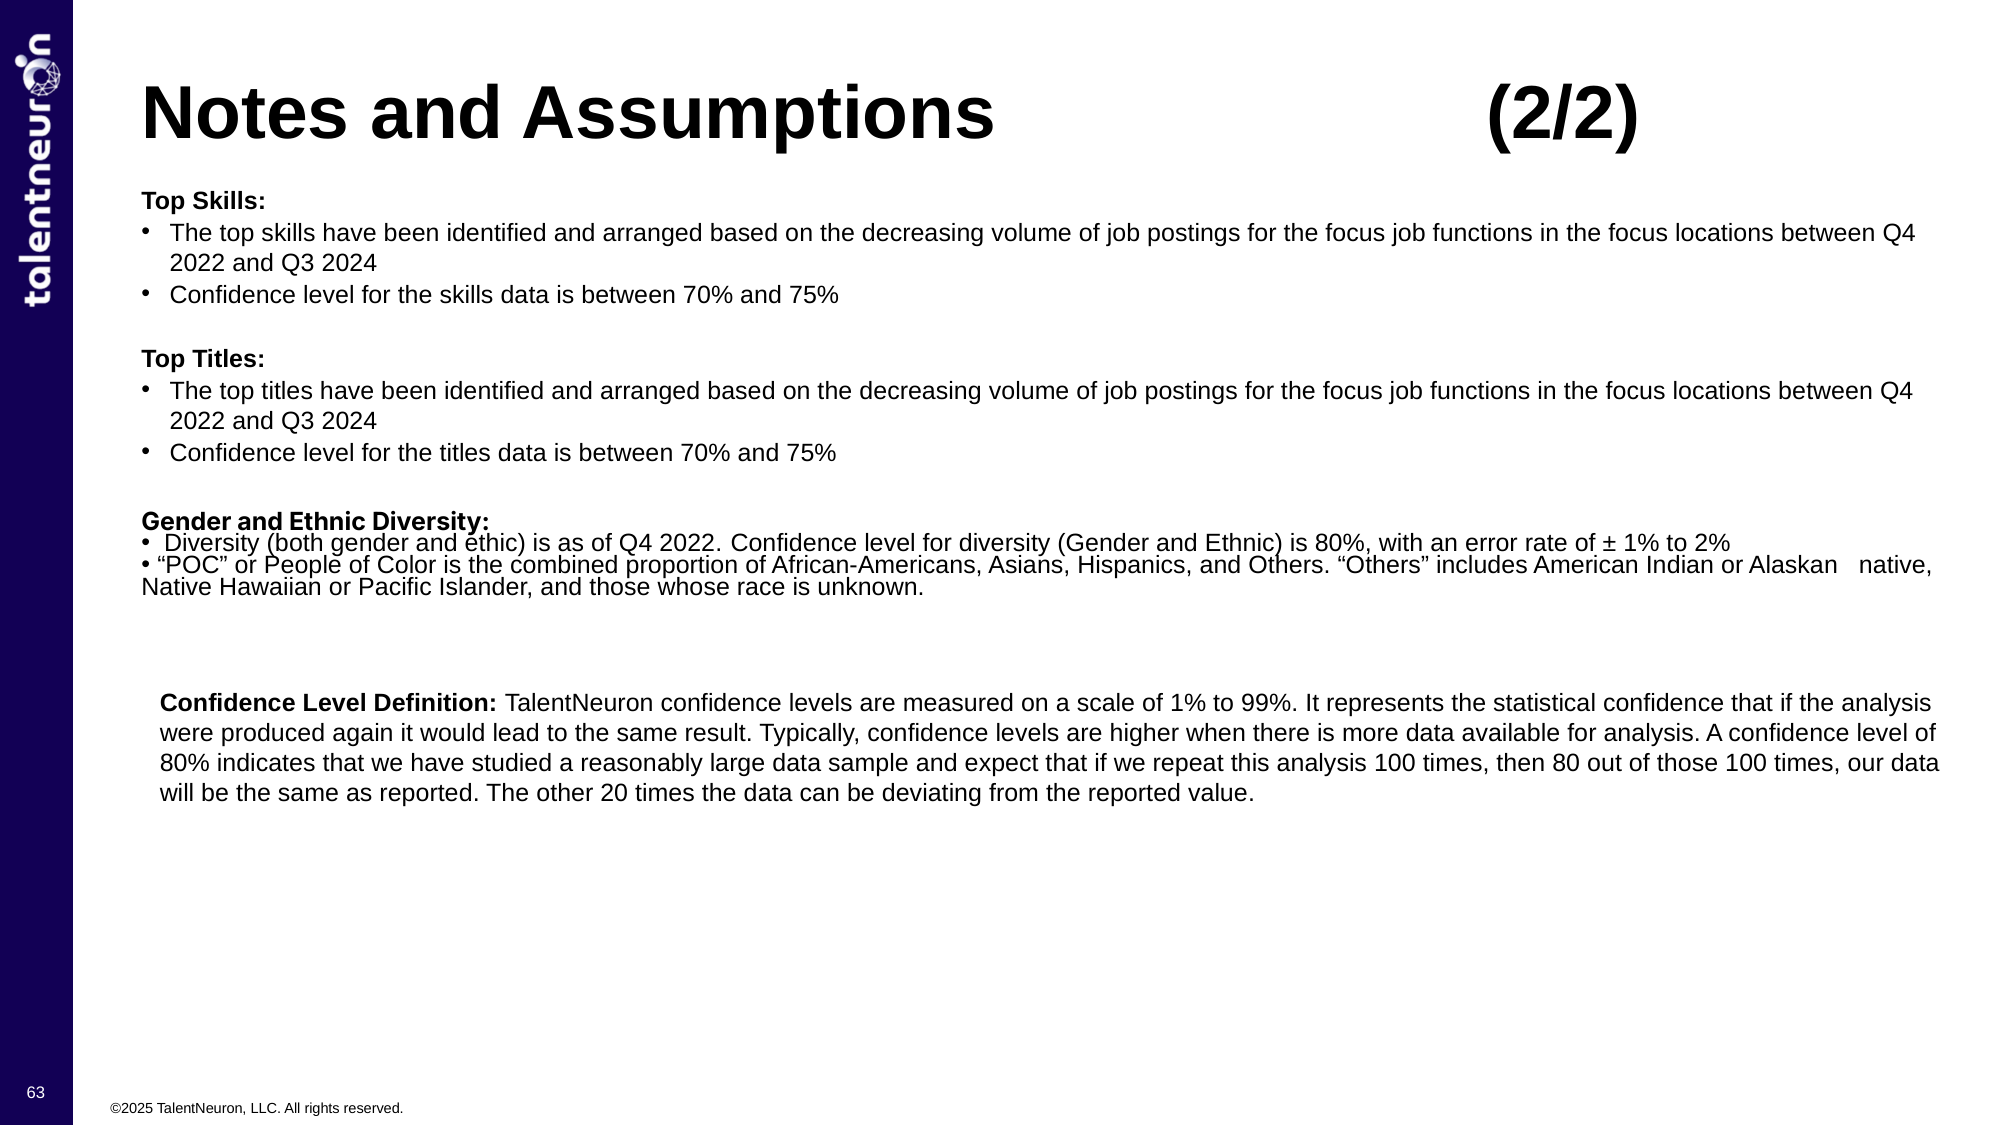

Notes and Assumptions 			       (2/2)
Top Skills:
The top skills have been identified and arranged based on the decreasing volume of job postings for the focus job functions in the focus locations between Q4 2022 and Q3 2024
Confidence level for the skills data is between 70% and 75%

Top Titles:
The top titles have been identified and arranged based on the decreasing volume of job postings for the focus job functions in the focus locations between Q4 2022 and Q3 2024
Confidence level for the titles data is between 70% and 75%

Gender and Ethnic Diversity:​
​  Diversity (both gender and ethic) is as of Q4 2022.​ Confidence level for diversity (Gender and Ethnic) is 80%, with an error rate of ± 1% to 2%​
 “POC” or People of Color is the combined proportion of African-Americans, Asians, Hispanics, and Others. “Others” includes American Indian or Alaskan   native, Native Hawaiian or Pacific Islander, and those whose race is unknown. ​

Confidence Level Definition: TalentNeuron confidence levels are measured on a scale of 1% to 99%. It represents the statistical confidence that if the analysis were produced again it would lead to the same result. Typically, confidence levels are higher when there is more data available for analysis. A confidence level of 80% indicates that we have studied a reasonably large data sample and expect that if we repeat this analysis 100 times, then 80 out of those 100 times, our data will be the same as reported. The other 20 times the data can be deviating from the reported value.

63